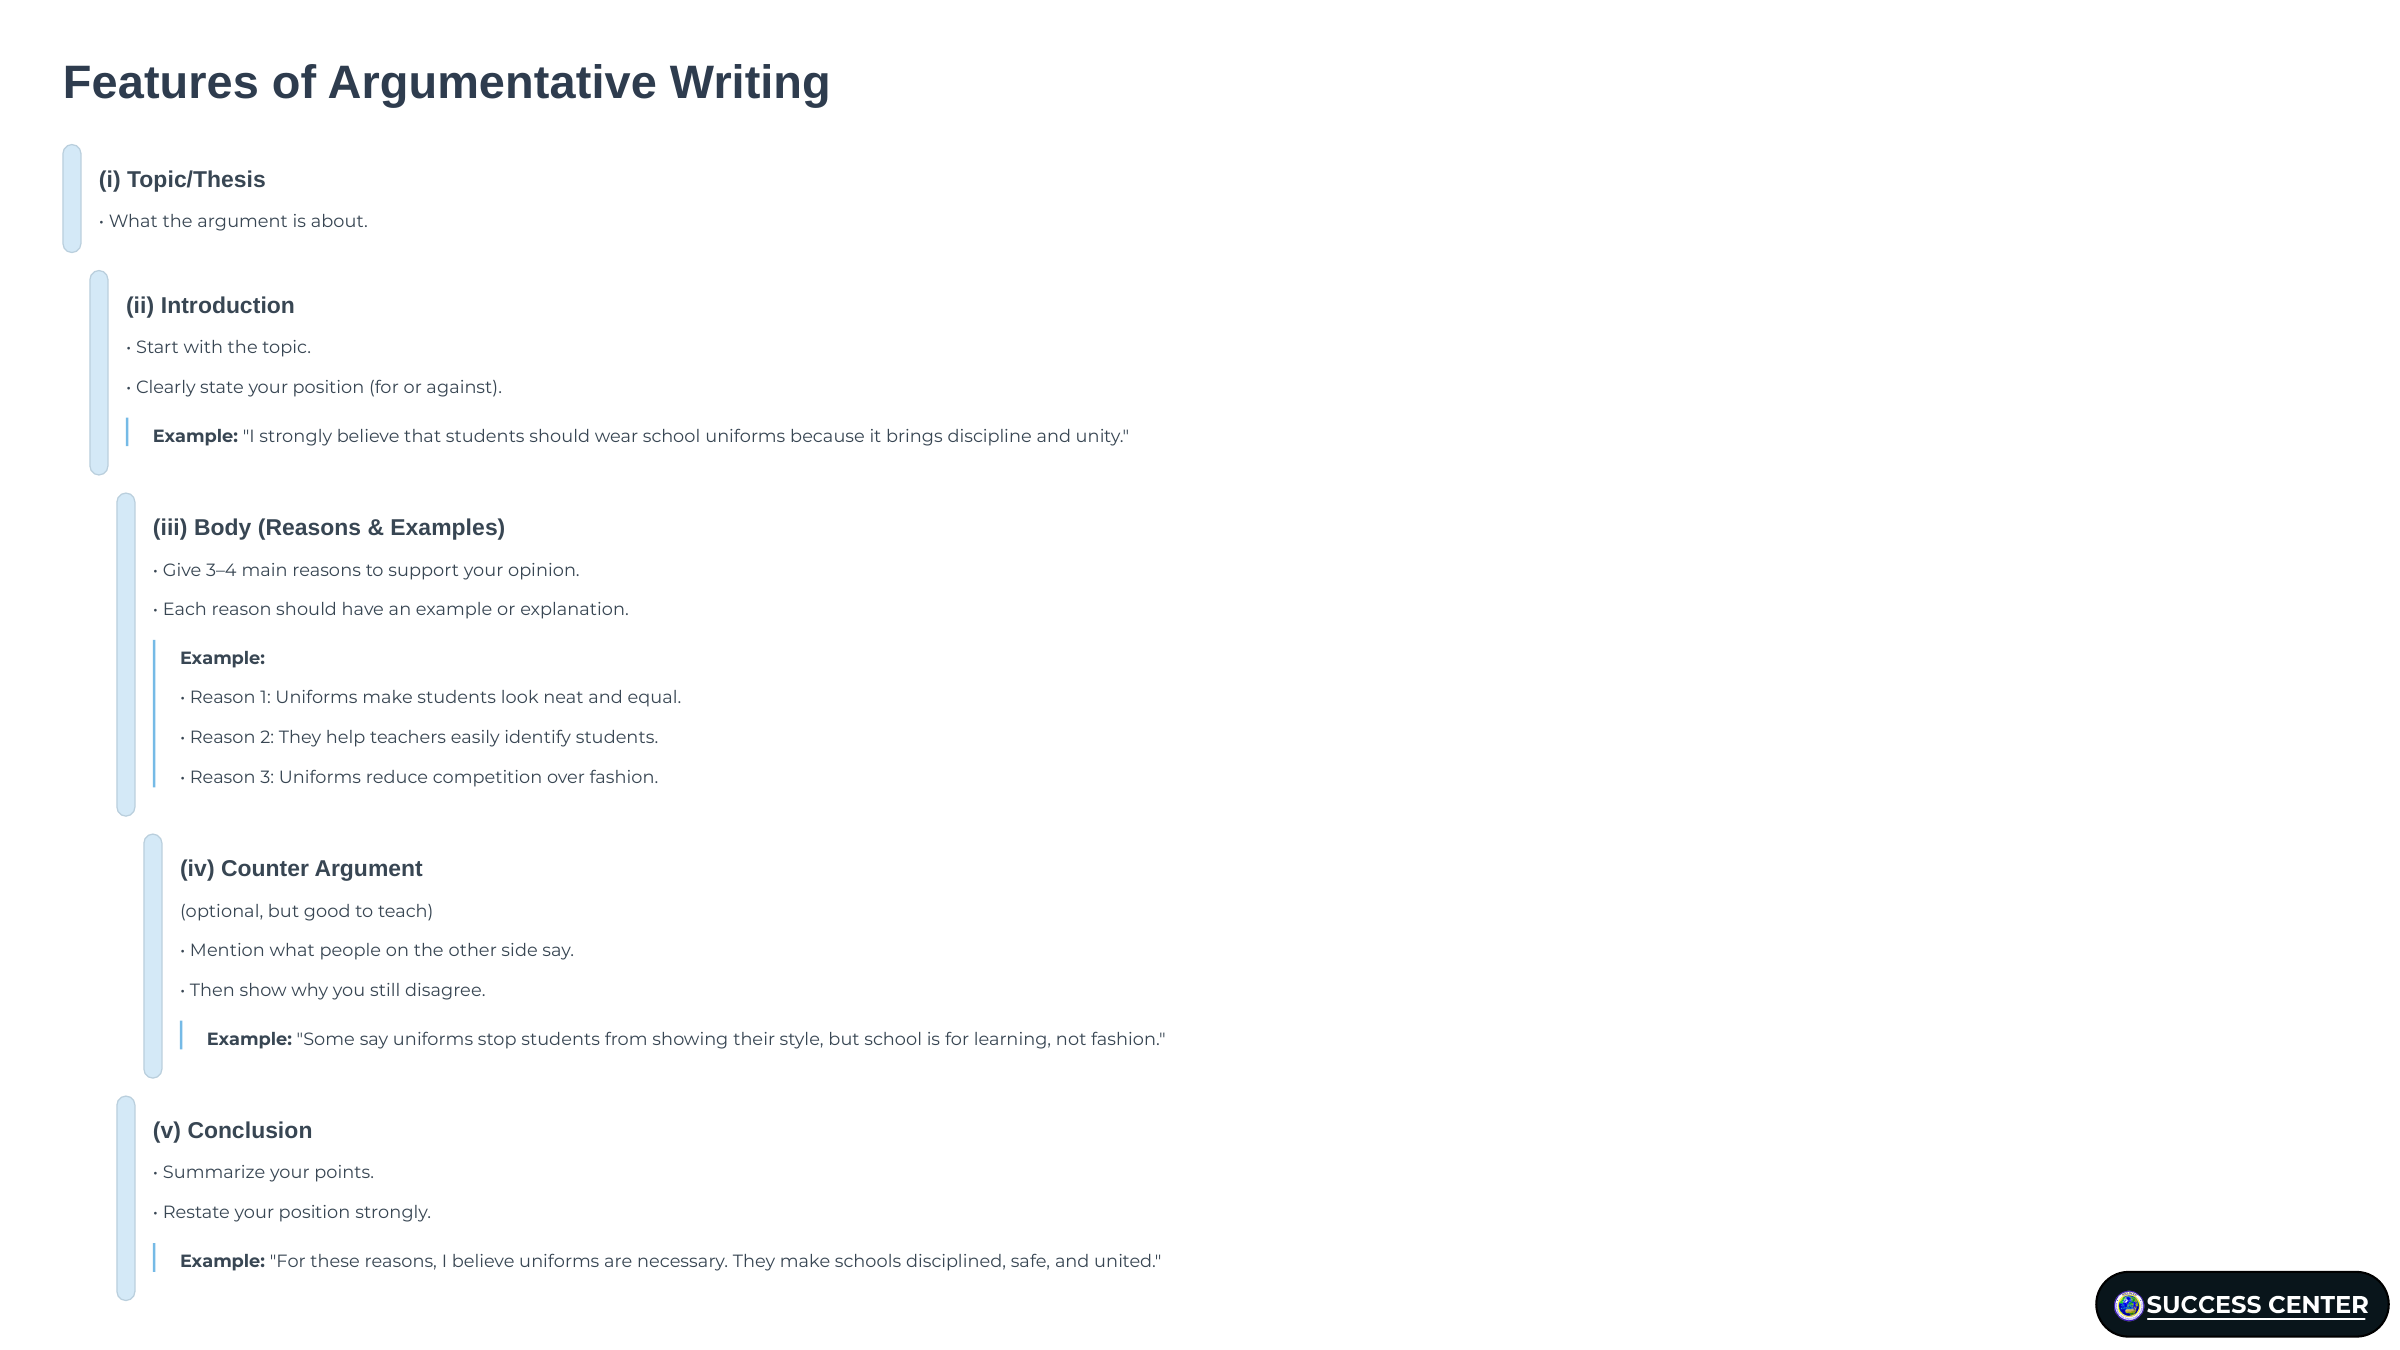

Features of Argumentative Writing

(i) Topic/Thesis
• What the argument is about.

(ii) Introduction
• Start with the topic.
• Clearly state your position (for or against).

Example: "I strongly believe that students should wear school uniforms because it brings discipline and unity."

(iii) Body (Reasons & Examples)
• Give 3–4 main reasons to support your opinion.
• Each reason should have an example or explanation.

Example:
• Reason 1: Uniforms make students look neat and equal.
• Reason 2: They help teachers easily identify students.
• Reason 3: Uniforms reduce competition over fashion.

(iv) Counter Argument
(optional, but good to teach)
• Mention what people on the other side say.
• Then show why you still disagree.

Example: "Some say uniforms stop students from showing their style, but school is for learning, not fashion."

(v) Conclusion
• Summarize your points.
• Restate your position strongly.

Example: "For these reasons, I believe uniforms are necessary. They make schools disciplined, safe, and united."